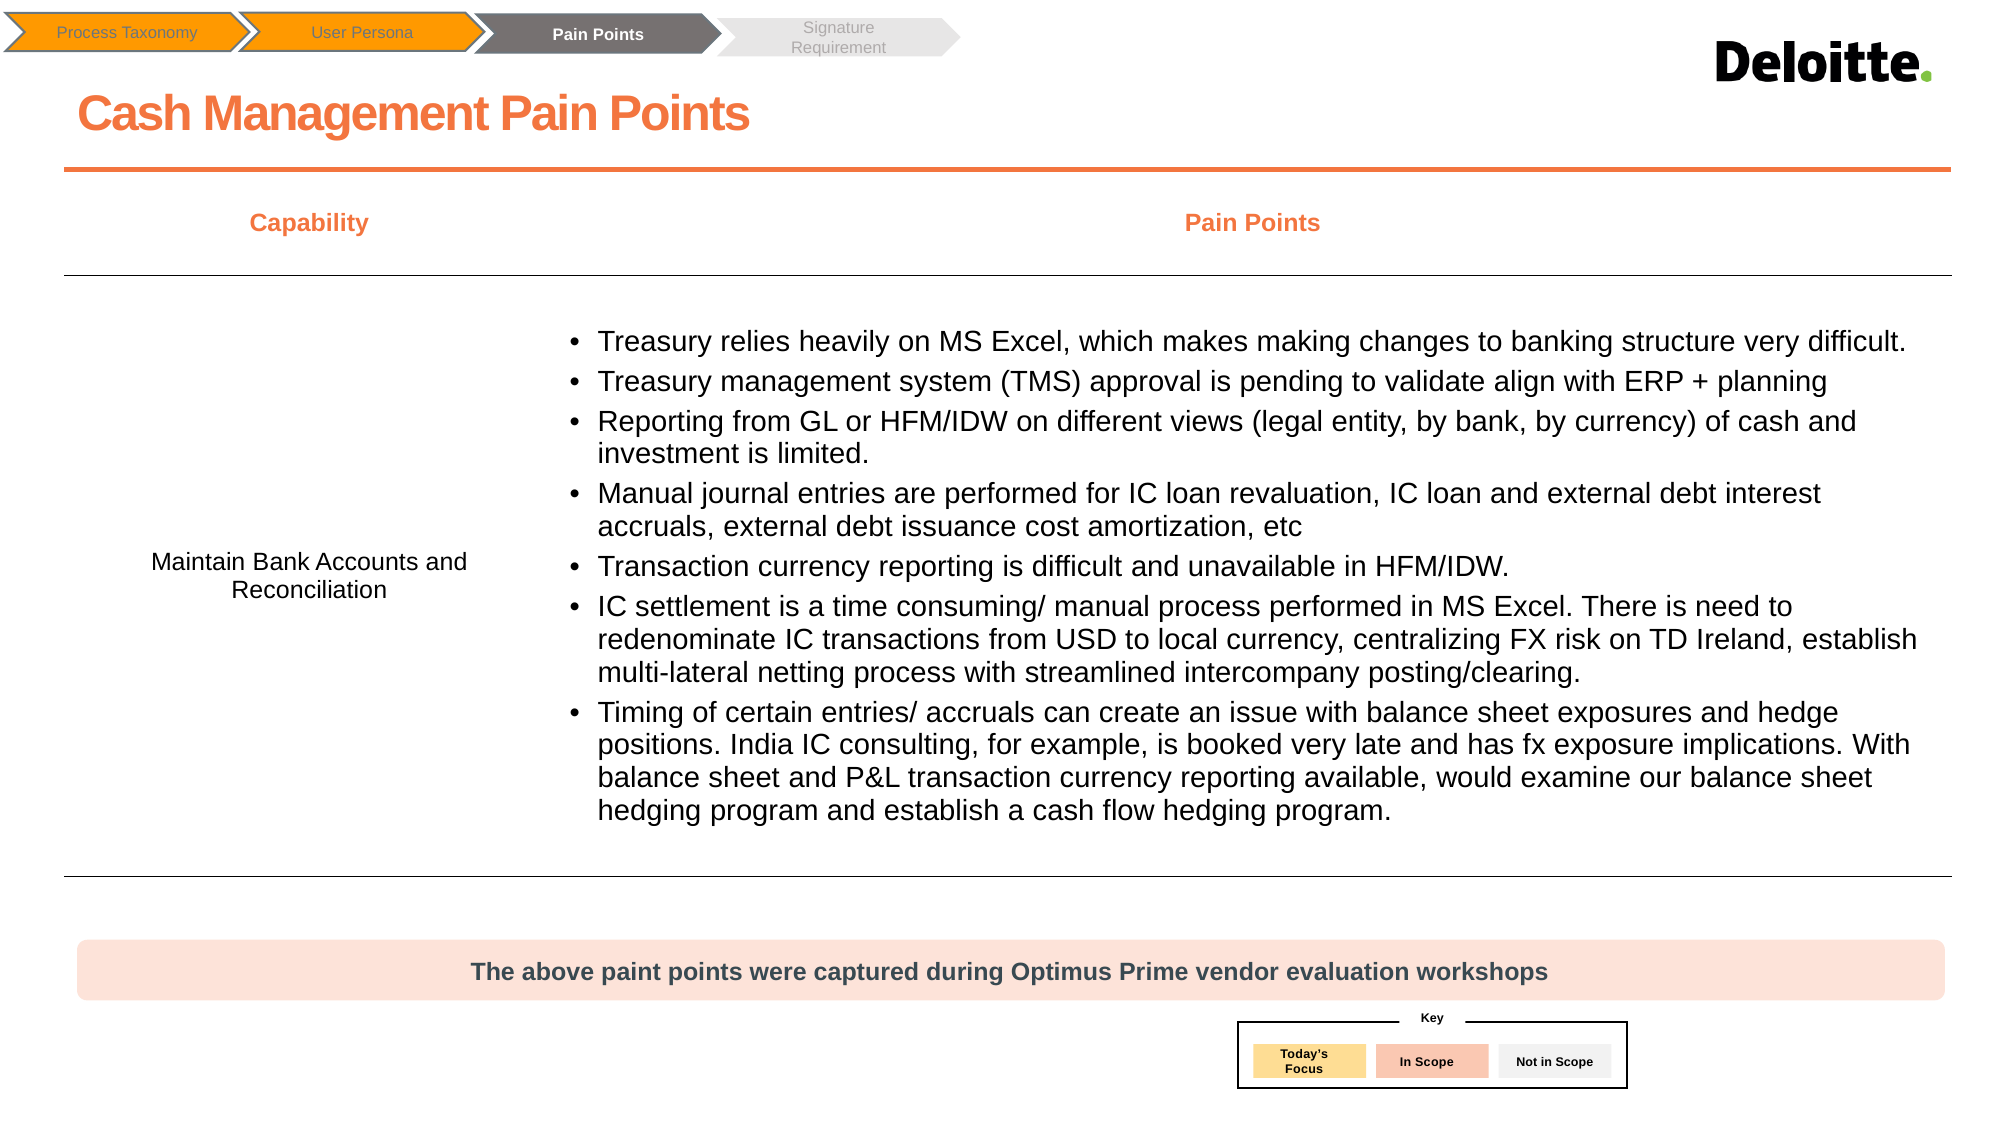

User Persona
Process Taxonomy
Pain Points
Signature Requirement

Cash Management Pain Points
| Capability | Pain Points |
| --- | --- |
| Maintain Bank Accounts and Reconciliation | Treasury relies heavily on MS Excel, which makes making changes to banking structure very difficult. Treasury management system (TMS) approval is pending to validate align with ERP + planning Reporting from GL or HFM/IDW on different views (legal entity, by bank, by currency) of cash and investment is limited. Manual journal entries are performed for IC loan revaluation, IC loan and external debt interest accruals, external debt issuance cost amortization, etc Transaction currency reporting is difficult and unavailable in HFM/IDW. IC settlement is a time consuming/ manual process performed in MS Excel. There is need to redenominate IC transactions from USD to local currency, centralizing FX risk on TD Ireland, establish multi-lateral netting process with streamlined intercompany posting/clearing.​ Timing of certain entries/ accruals can create an issue with balance sheet exposures and hedge positions. India IC consulting, for example, is booked very late and has fx exposure implications. With balance sheet and P&L transaction currency reporting available, would examine our balance sheet hedging program and establish a cash flow hedging program. |
The above paint points were captured during Optimus Prime vendor evaluation workshops
Key

Today’s Focus
In Scope
Not in Scope